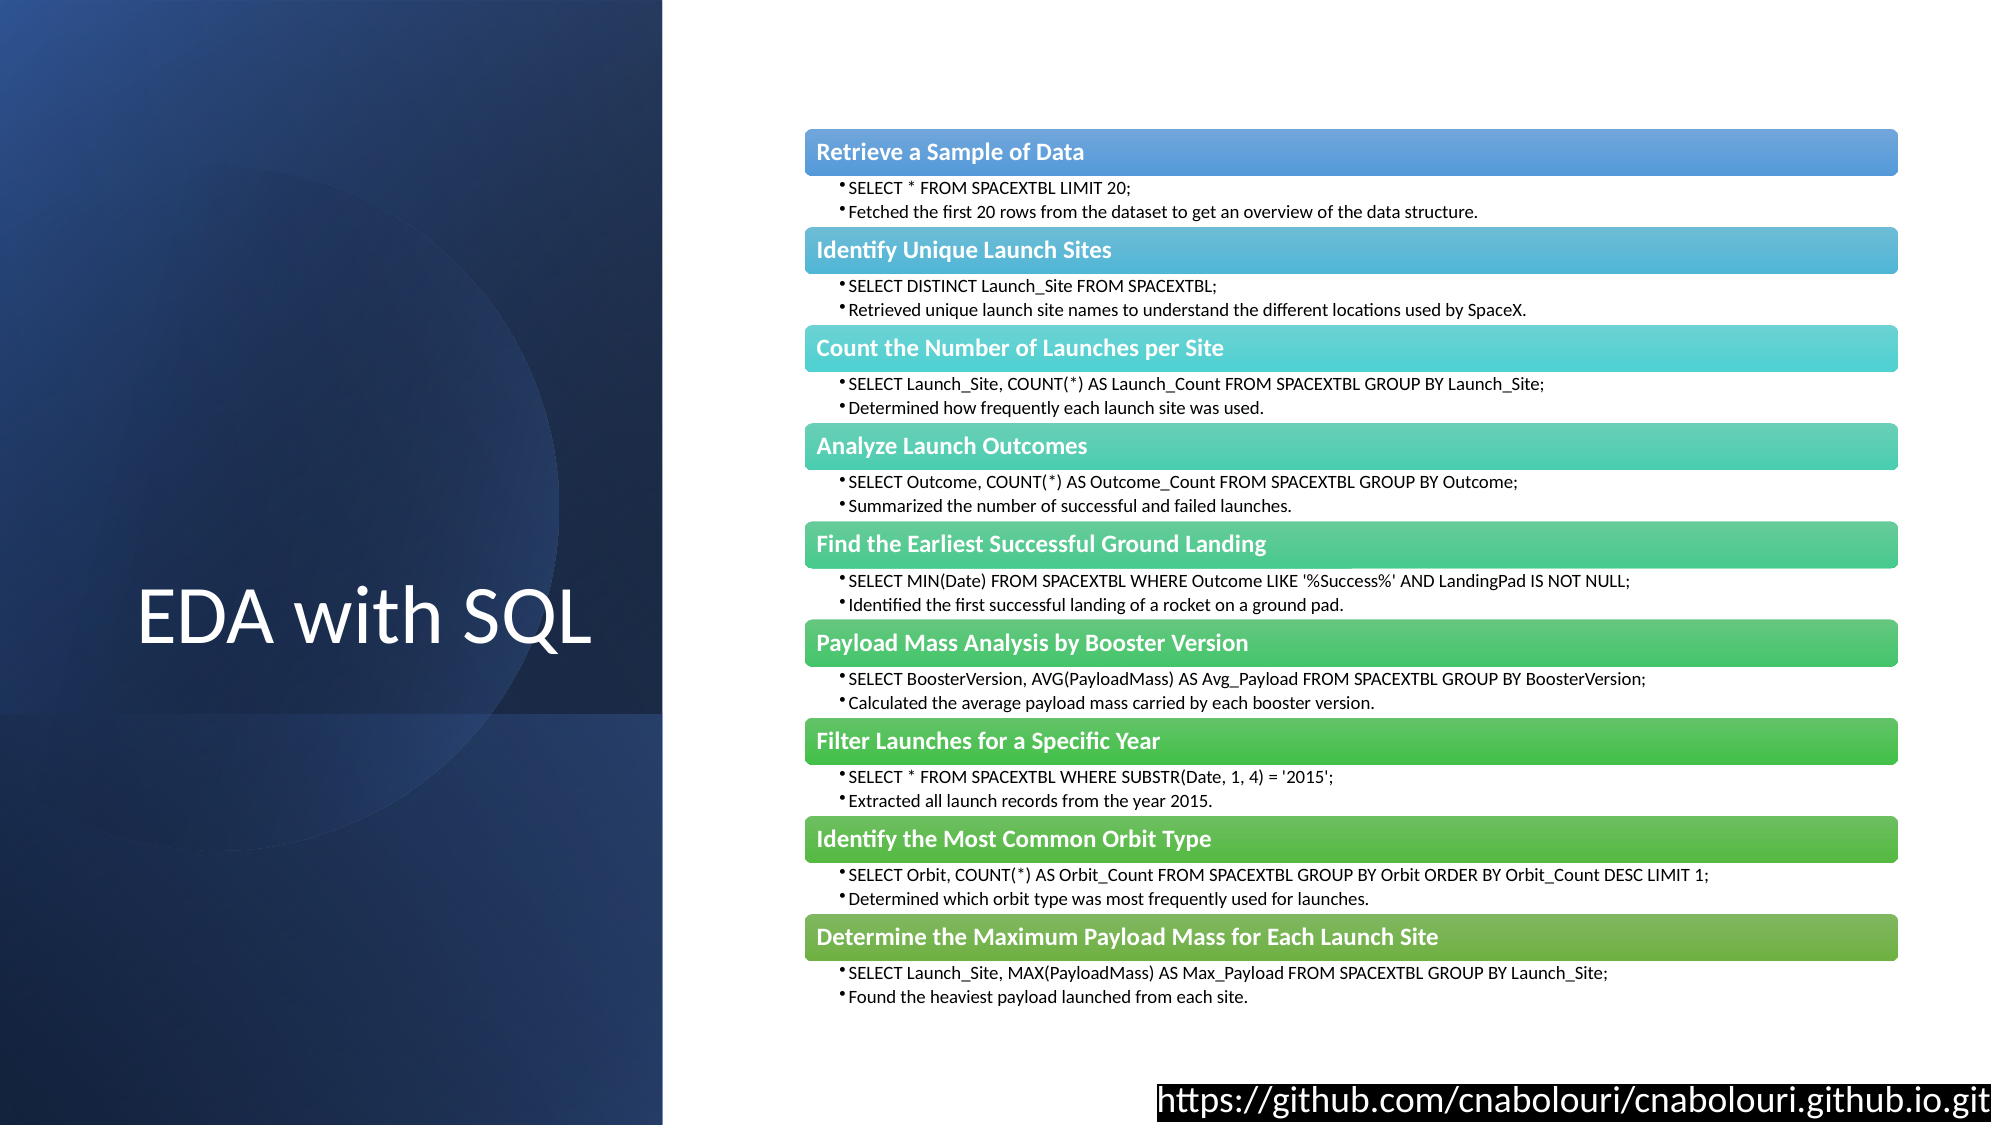

Retrieve a Sample of Data
SELECT * FROM SPACEXTBL LIMIT 20;
Fetched the first 20 rows from the dataset to get an overview of the data structure.
Identify Unique Launch Sites
SELECT DISTINCT Launch_Site FROM SPACEXTBL;
Retrieved unique launch site names to understand the different locations used by SpaceX.
Count the Number of Launches per Site
SELECT Launch_Site, COUNT(*) AS Launch_Count FROM SPACEXTBL GROUP BY Launch_Site;
Determined how frequently each launch site was used.
Analyze Launch Outcomes
SELECT Outcome, COUNT(*) AS Outcome_Count FROM SPACEXTBL GROUP BY Outcome;
Summarized the number of successful and failed launches.
Find the Earliest Successful Ground Landing
SELECT MIN(Date) FROM SPACEXTBL WHERE Outcome LIKE '%Success%' AND LandingPad IS NOT NULL;
Identified the first successful landing of a rocket on a ground pad.
Payload Mass Analysis by Booster Version
SELECT BoosterVersion, AVG(PayloadMass) AS Avg_Payload FROM SPACEXTBL GROUP BY BoosterVersion;
Calculated the average payload mass carried by each booster version.
Filter Launches for a Specific Year
SELECT * FROM SPACEXTBL WHERE SUBSTR(Date, 1, 4) = '2015';
Extracted all launch records from the year 2015.
Identify the Most Common Orbit Type
SELECT Orbit, COUNT(*) AS Orbit_Count FROM SPACEXTBL GROUP BY Orbit ORDER BY Orbit_Count DESC LIMIT 1;
Determined which orbit type was most frequently used for launches.
Determine the Maximum Payload Mass for Each Launch Site
SELECT Launch_Site, MAX(PayloadMass) AS Max_Payload FROM SPACEXTBL GROUP BY Launch_Site;
Found the heaviest payload launched from each site.

EDA with SQL

20
https://github.com/cnabolouri/cnabolouri.github.io.git